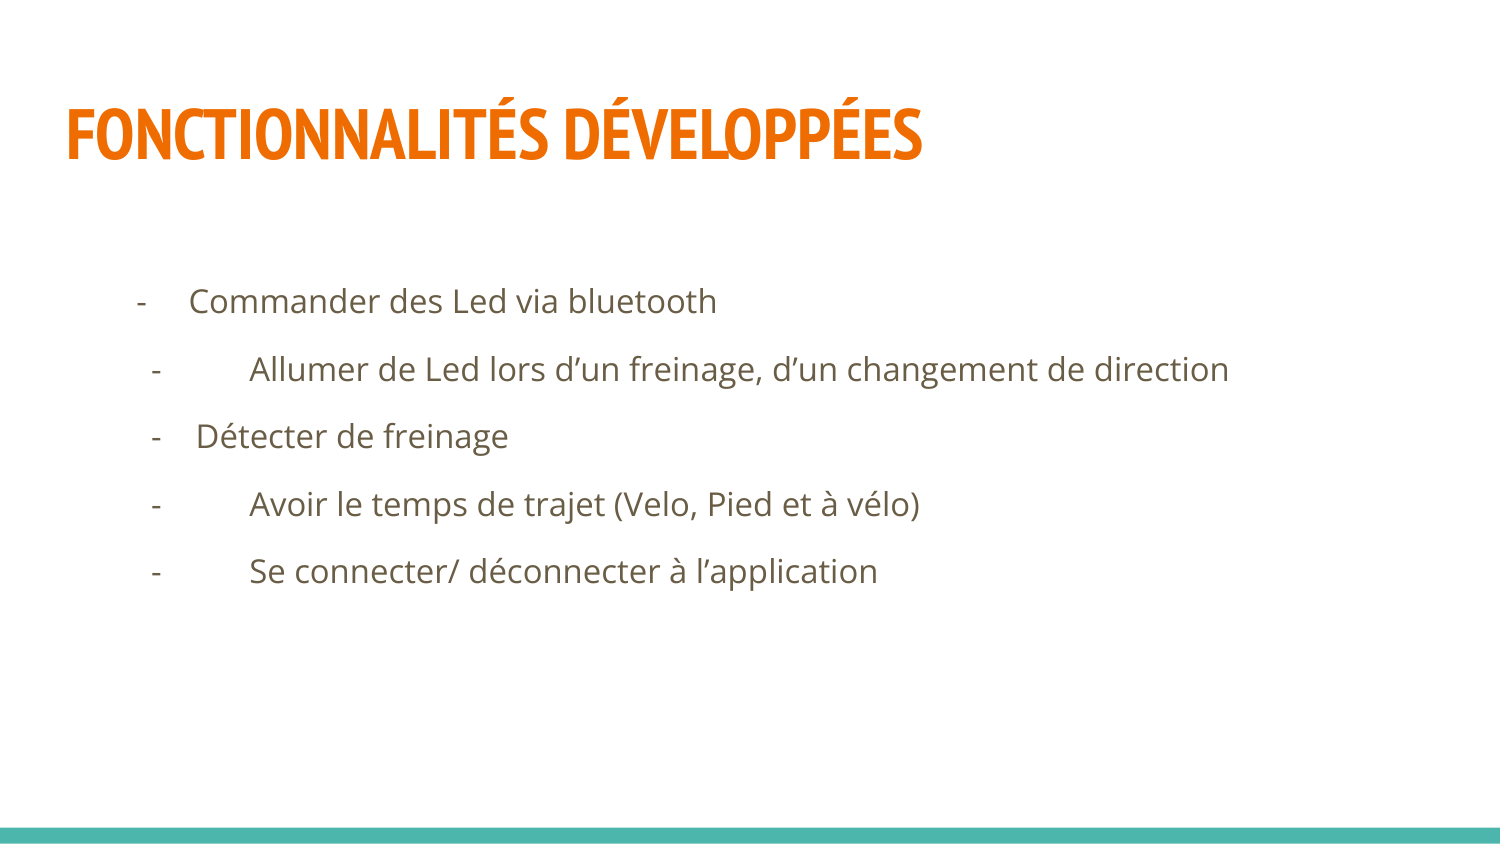

# FONCTIONNALITÉS DÉVELOPPÉES

Commander des Led via bluetooth
    -	Allumer de Led lors d’un freinage, d’un changement de direction
    -    Détecter de freinage
    -	Avoir le temps de trajet (Velo, Pied et à vélo)
    -	Se connecter/ déconnecter à l’application